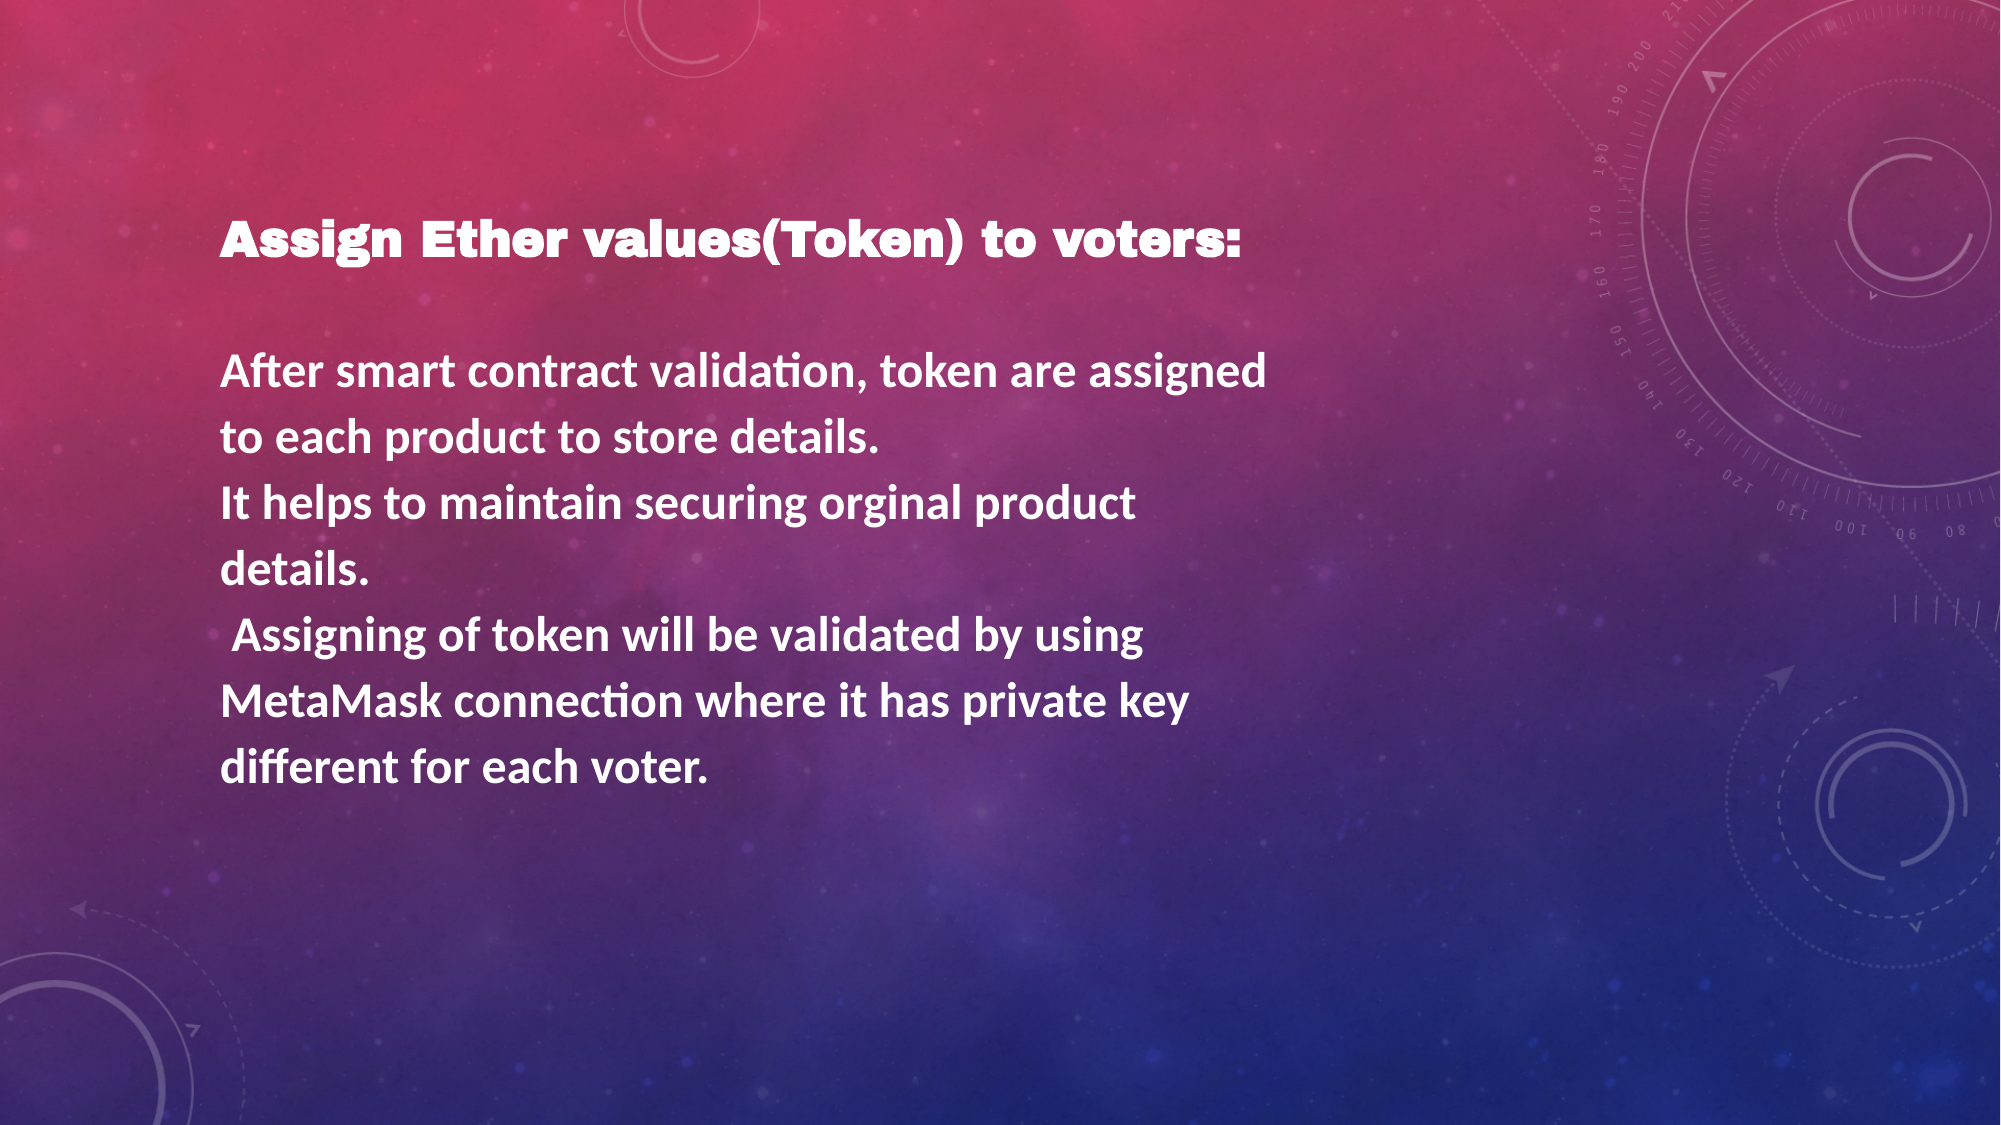

Assign Ether values(Token) to voters:

After smart contract validation, token are assigned to each product to store details.
It helps to maintain securing orginal product details.
 Assigning of token will be validated by using MetaMask connection where it has private key different for each voter.